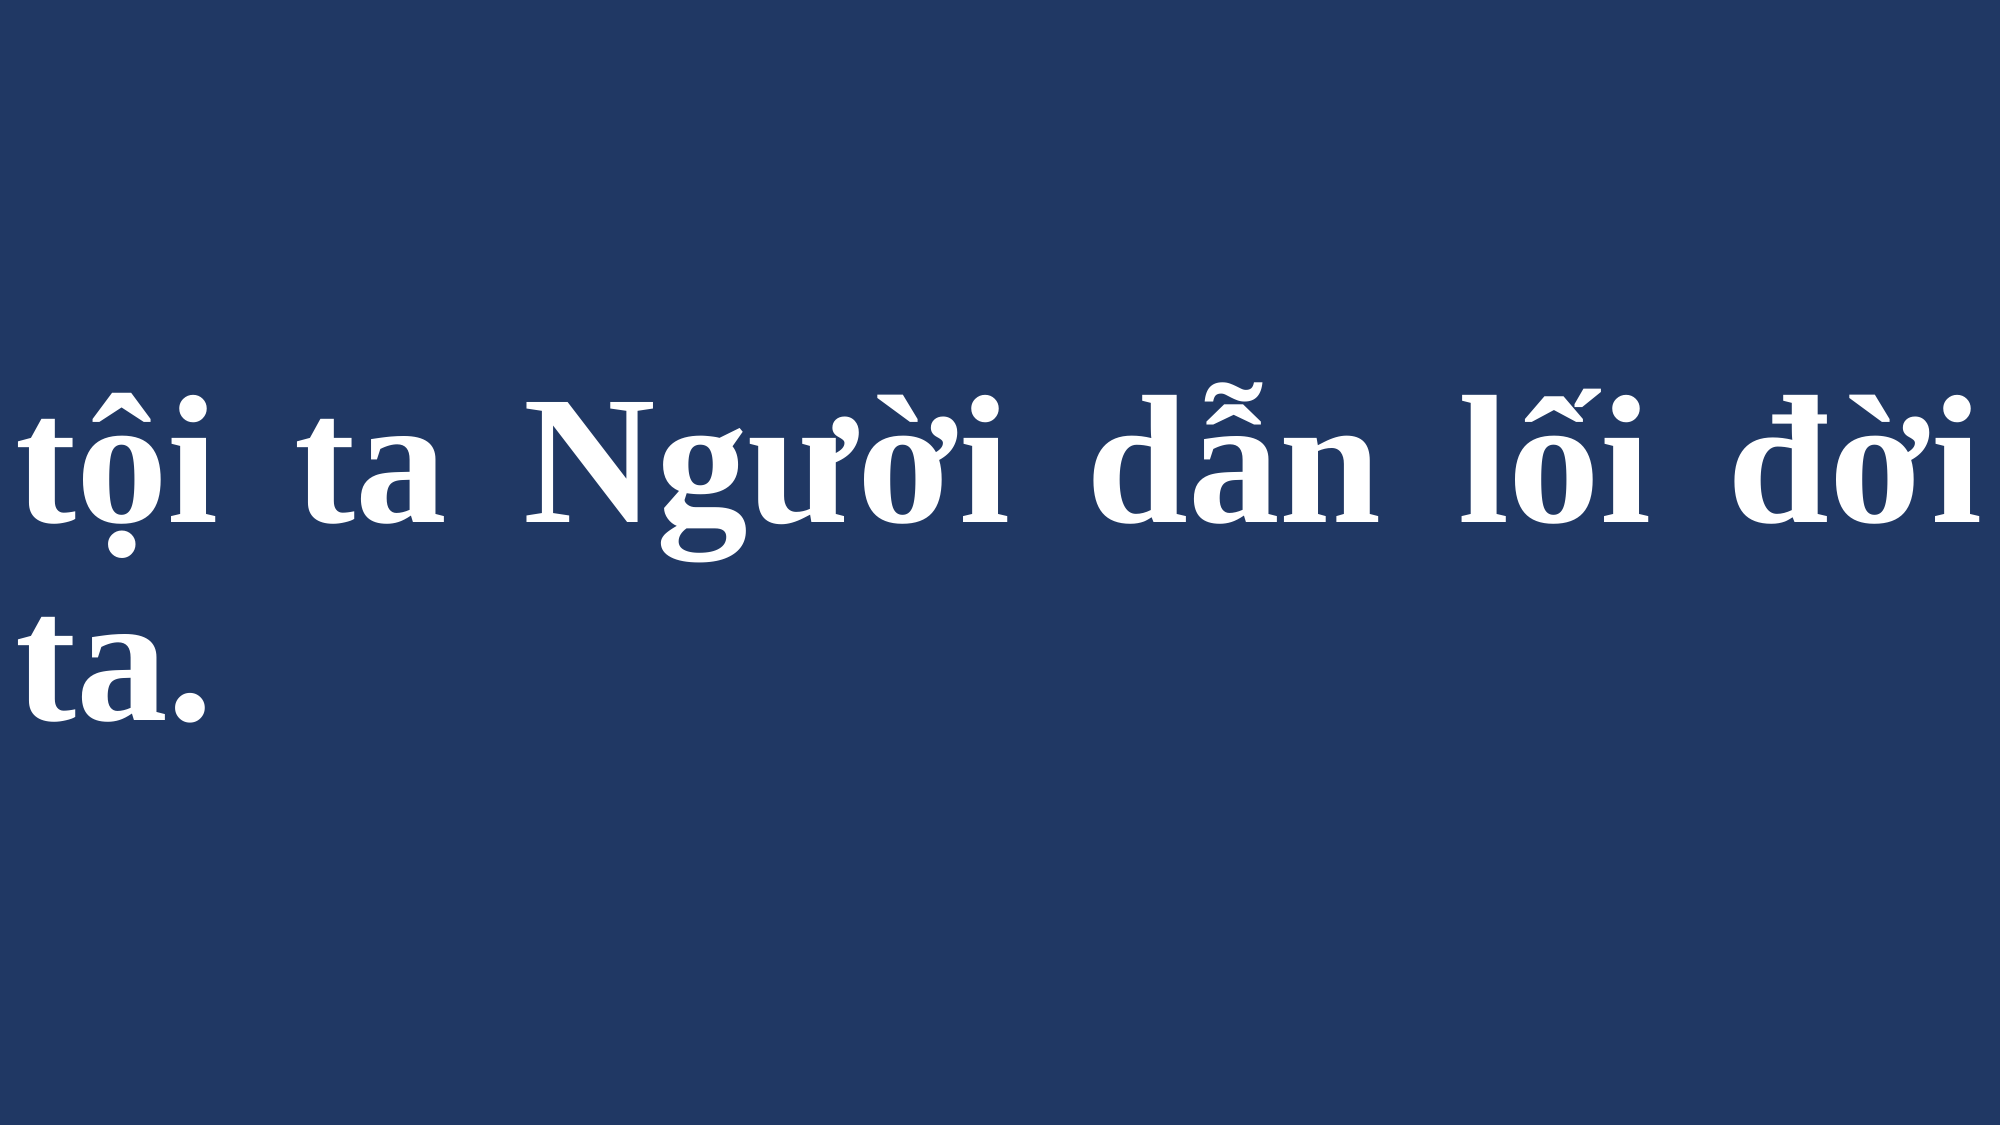

# tội ta Người dẫn lối đời ta.